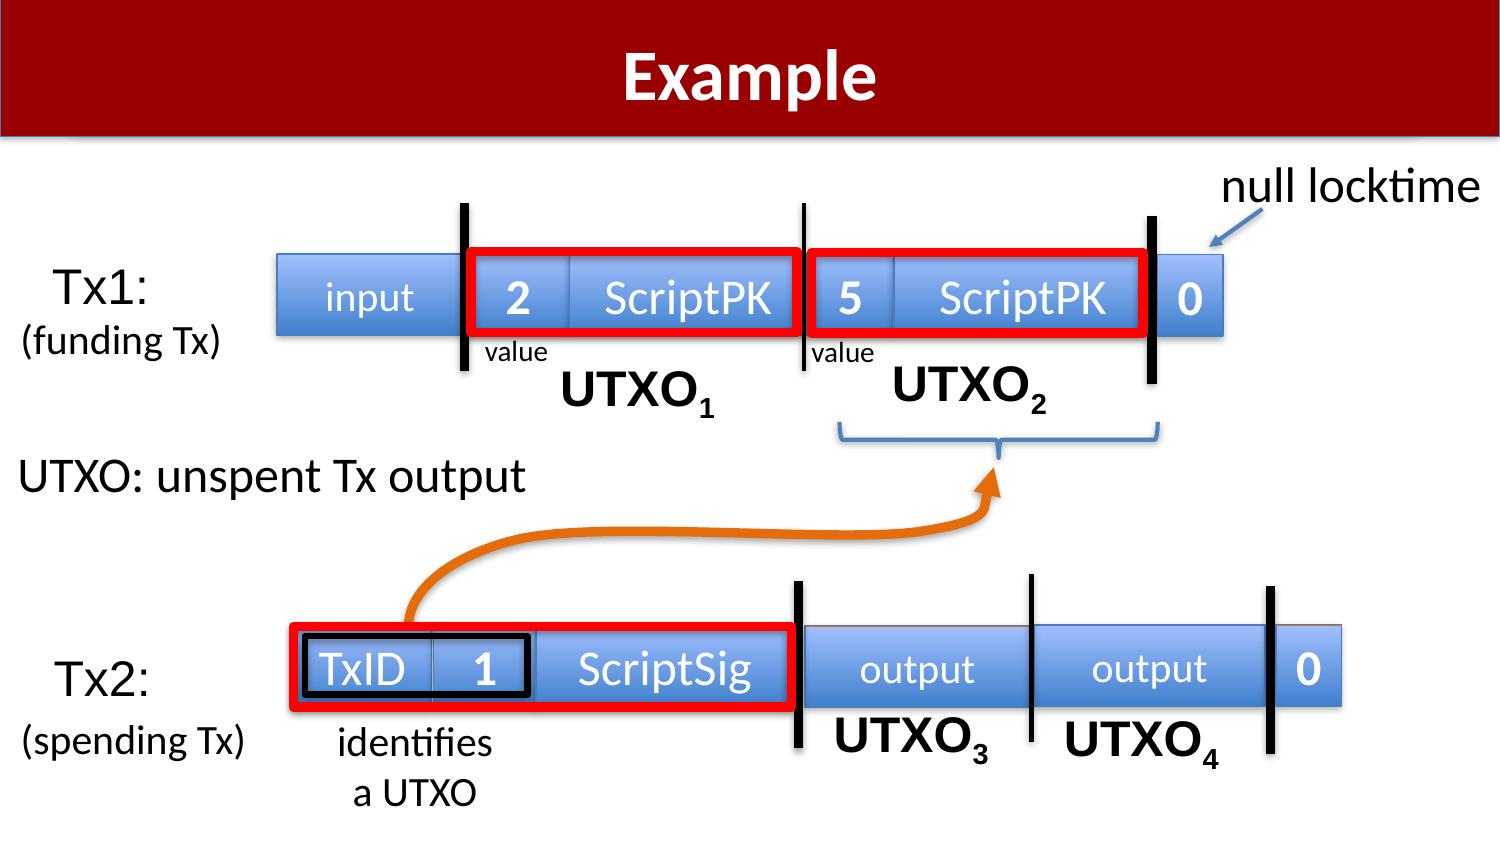

# Example
null locktime
Tx1:

input
2
ScriptPK
5
ScriptPK
0
(funding Tx)
value
value
UTXO2
UTXO1

0
TxID
1
ScriptSig
output
output

Tx2:
UTXO3
UTXO4
identifies
a UTXO
UTXO: unspent Tx output
(spending Tx)